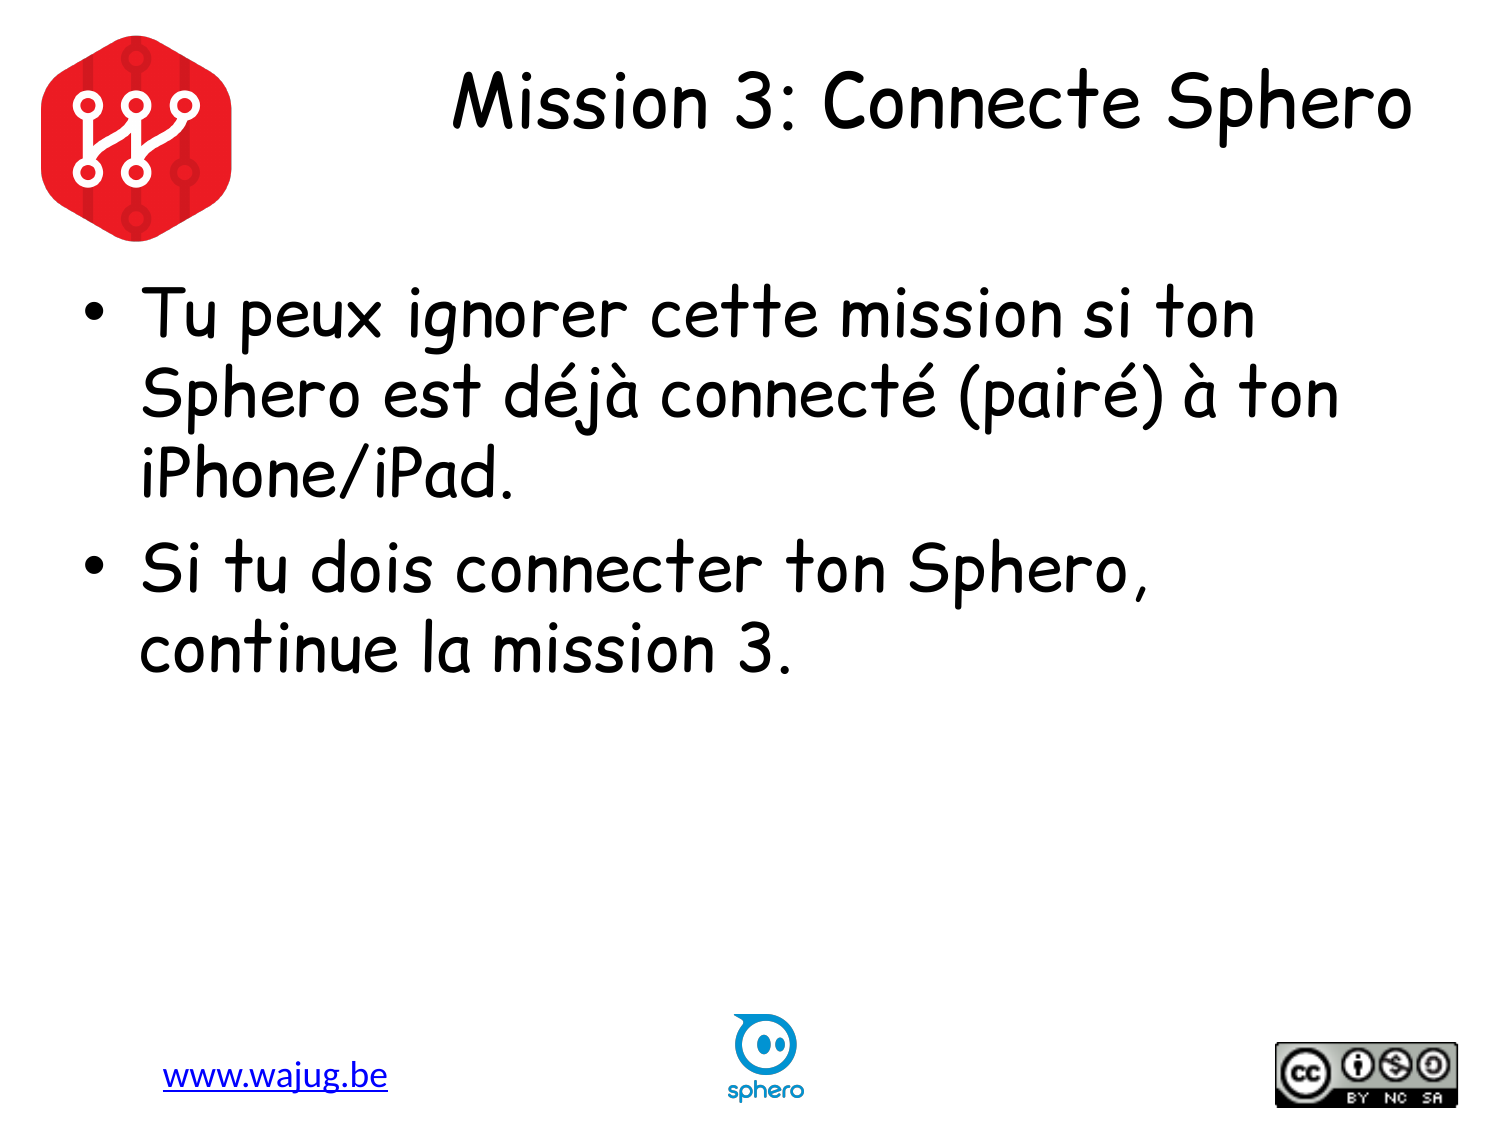

# Mission 3: Connecte Sphero
Tu peux ignorer cette mission si ton Sphero est déjà connecté (pairé) à ton iPhone/iPad.
Si tu dois connecter ton Sphero, continue la mission 3.
30